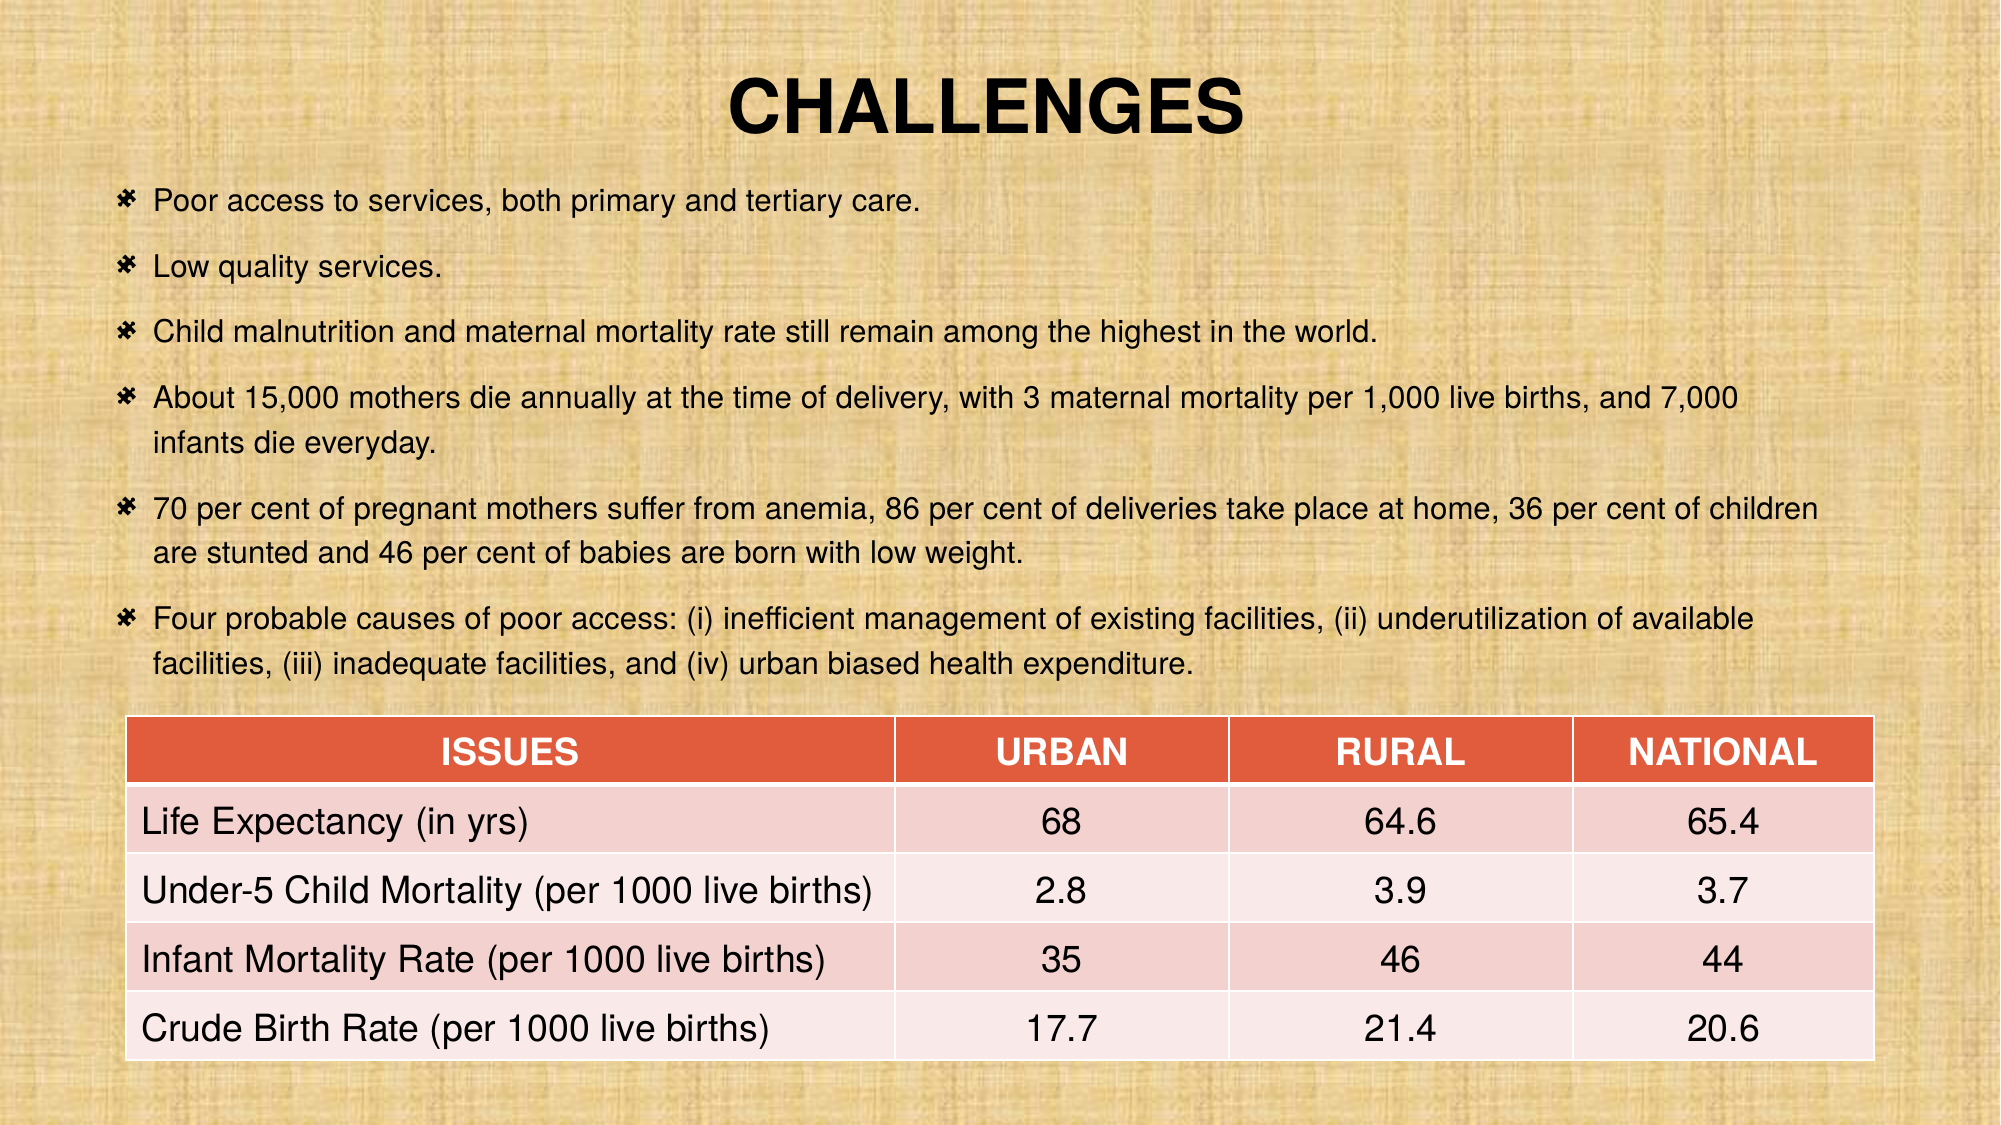

# CHALLENGES
Poor access to services, both primary and tertiary care.
Low quality services.
Child malnutrition and maternal mortality rate still remain among the highest in the world.
About 15,000 mothers die annually at the time of delivery, with 3 maternal mortality per 1,000 live births, and 7,000 infants die everyday.
70 per cent of pregnant mothers suffer from anemia, 86 per cent of deliveries take place at home, 36 per cent of children are stunted and 46 per cent of babies are born with low weight.
Four probable causes of poor access: (i) inefficient management of existing facilities, (ii) underutilization of available facilities, (iii) inadequate facilities, and (iv) urban biased health expenditure.

| ISSUES | URBAN | RURAL | NATIONAL |
| --- | --- | --- | --- |
| Life Expectancy (in yrs) | 68 | 64.6 | 65.4 |
| Under-5 Child Mortality (per 1000 live births) | 2.8 | 3.9 | 3.7 |
| Infant Mortality Rate (per 1000 live births) | 35 | 46 | 44 |
| Crude Birth Rate (per 1000 live births) | 17.7 | 21.4 | 20.6 |